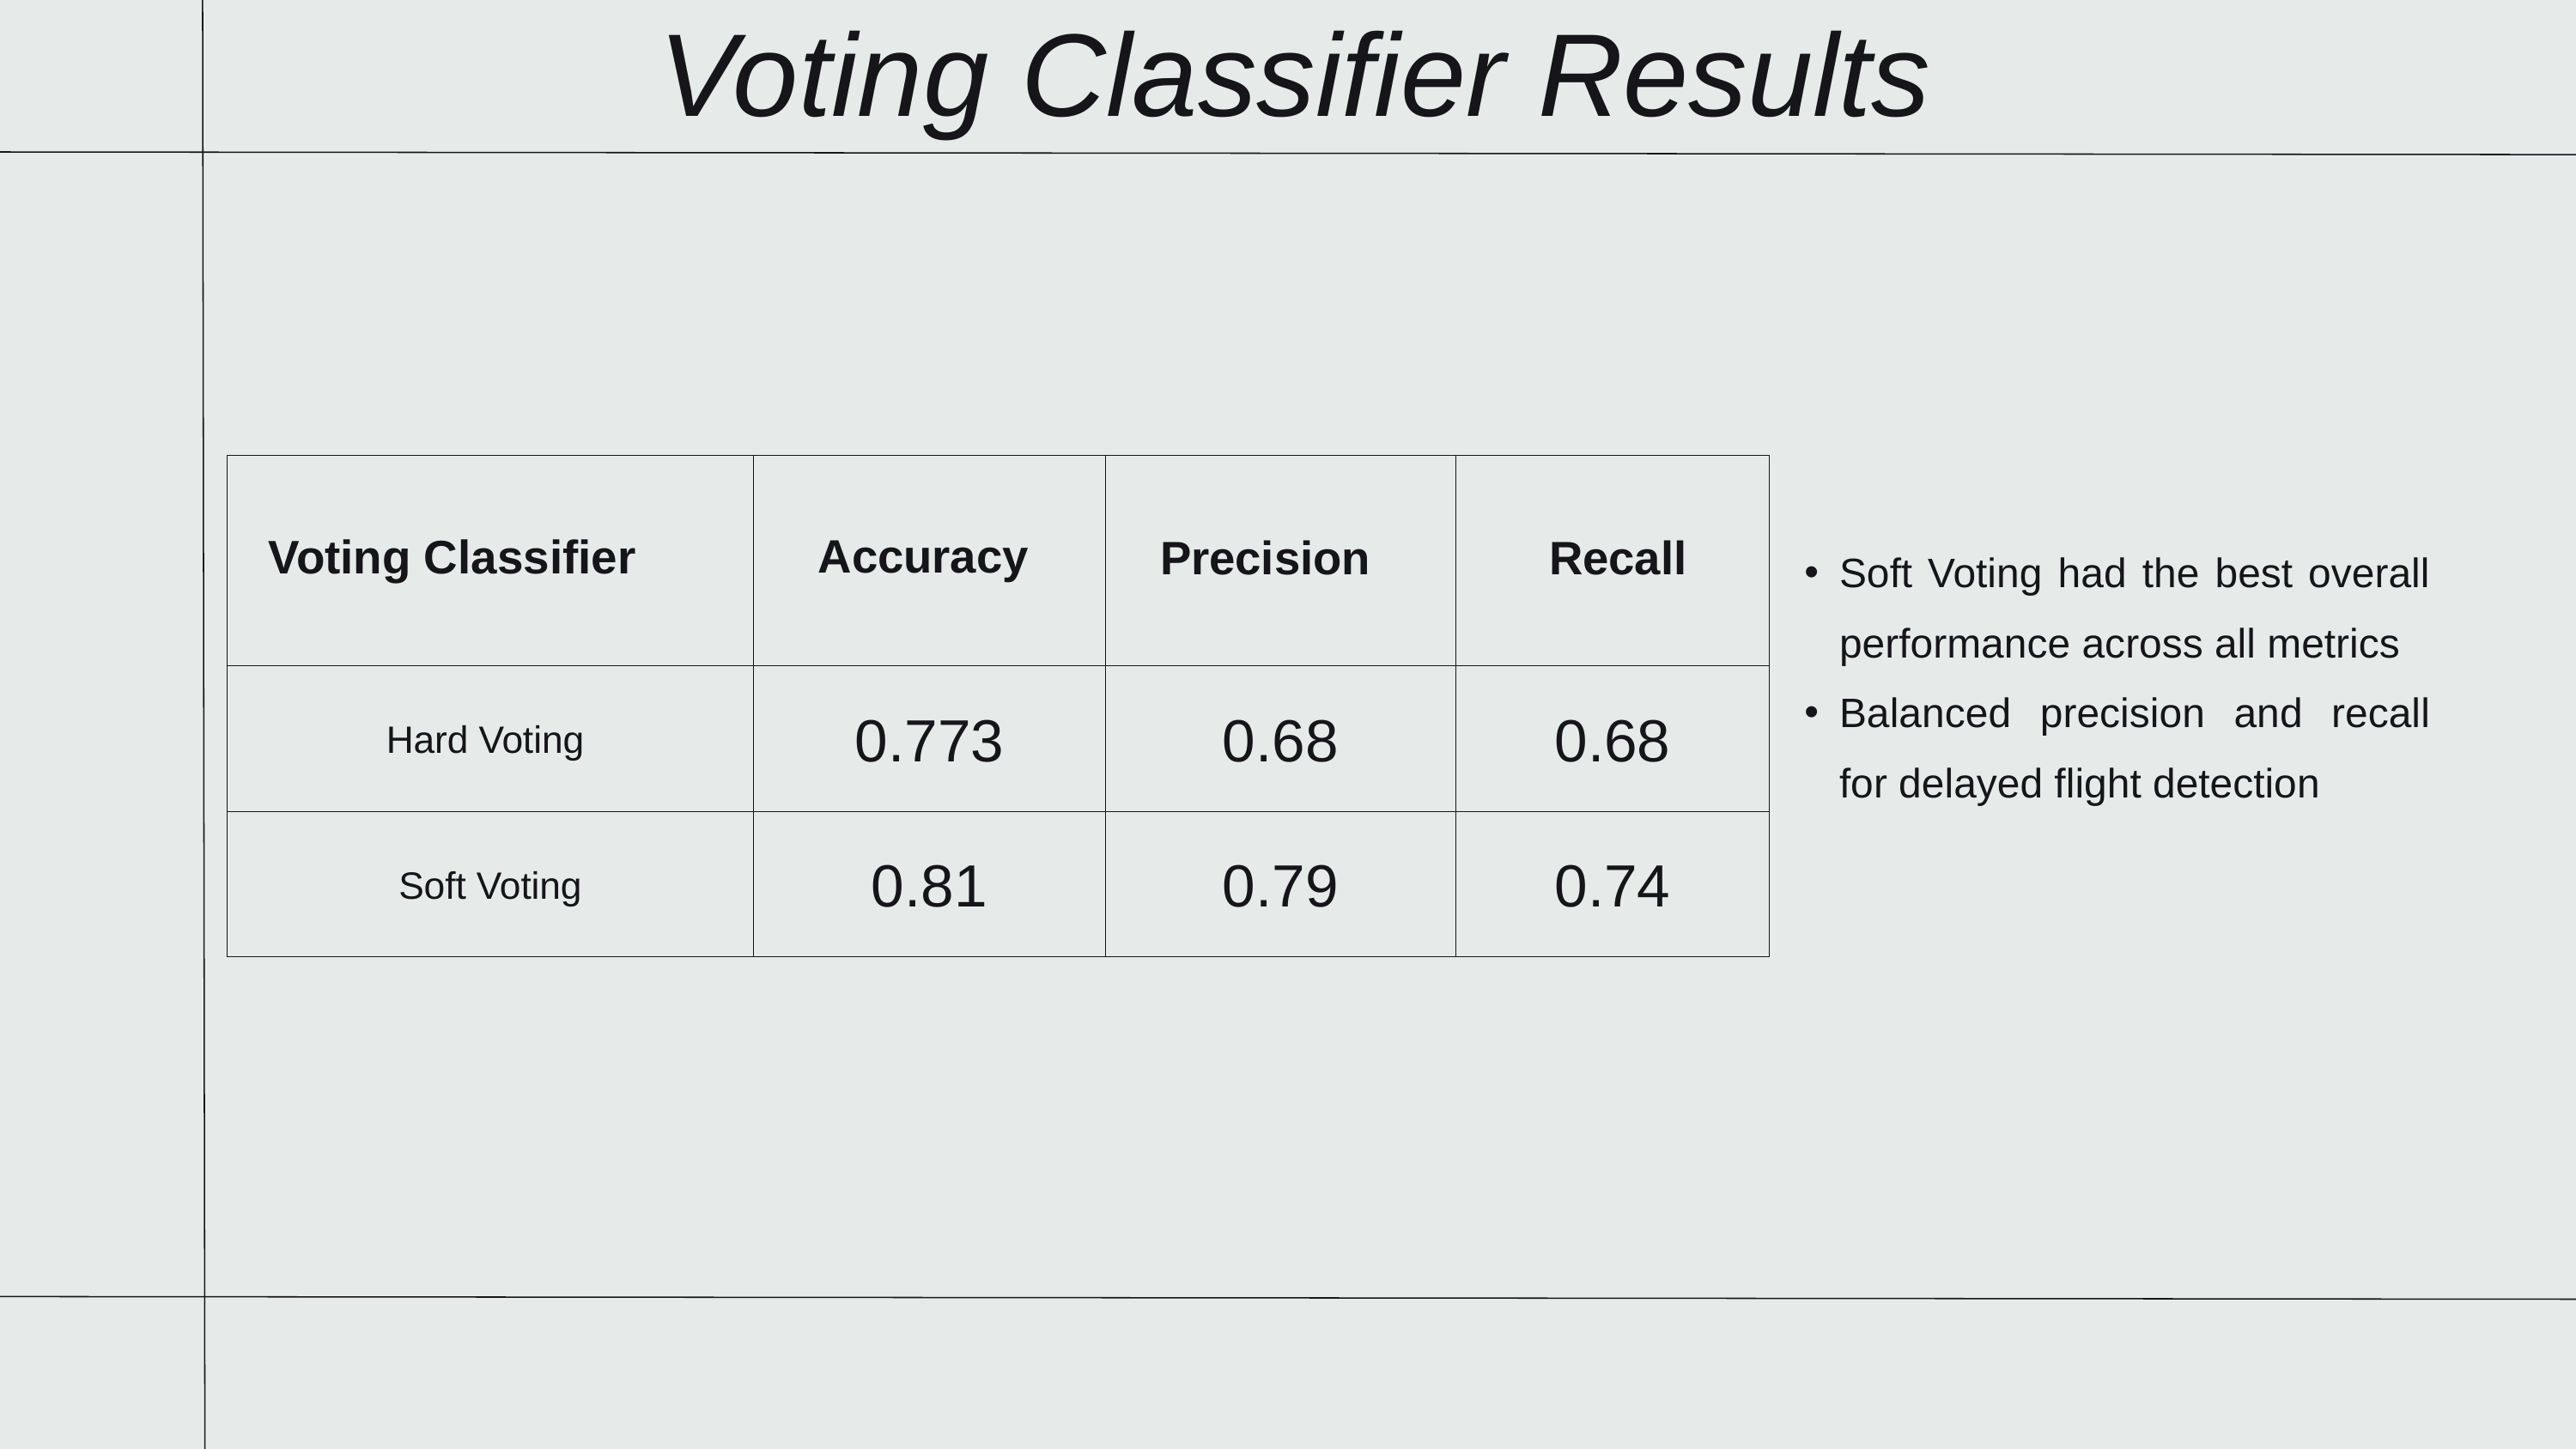

Voting Classifier Results

|  |  |  |  |
| --- | --- | --- | --- |
| Hard Voting | 0.773 | 0.68 | 0.68 |
| Soft Voting | 0.81 | 0.79 | 0.74 |

Soft Voting had the best overall performance across all metrics
Balanced precision and recall for delayed flight detection
Voting Classifier

Accuracy
Precision
Recall